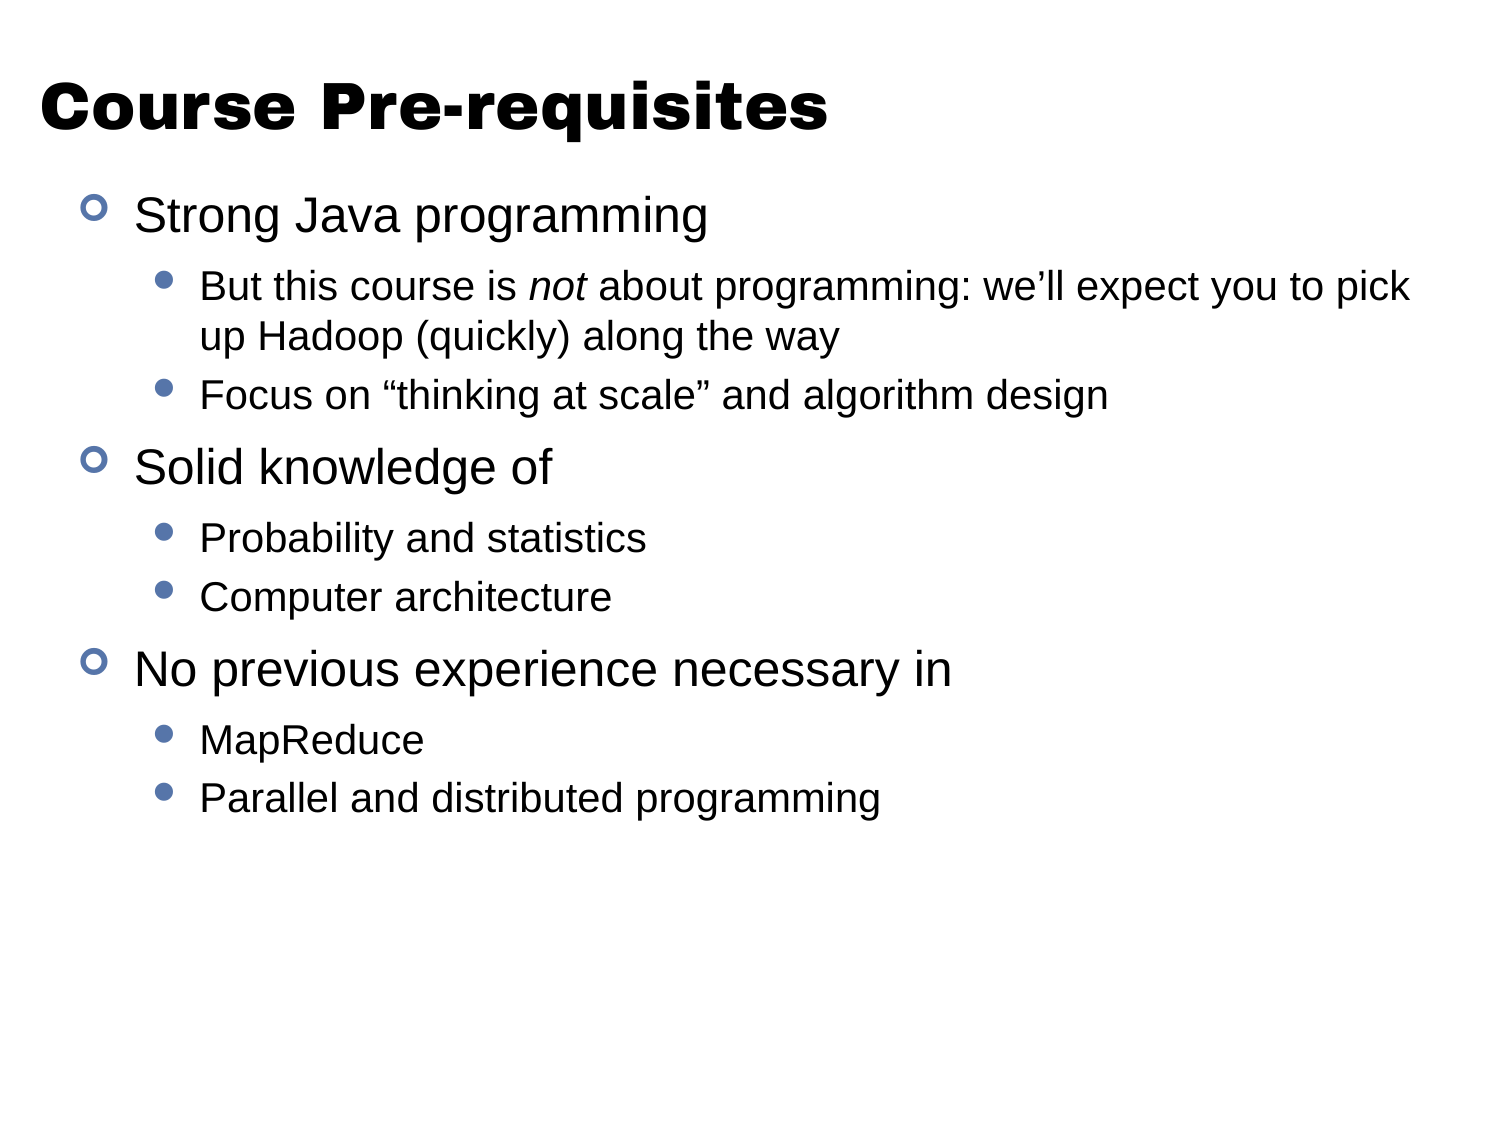

# Course Pre-requisites
Strong Java programming
But this course is not about programming: we’ll expect you to pick up Hadoop (quickly) along the way
Focus on “thinking at scale” and algorithm design
Solid knowledge of
Probability and statistics
Computer architecture
No previous experience necessary in
MapReduce
Parallel and distributed programming